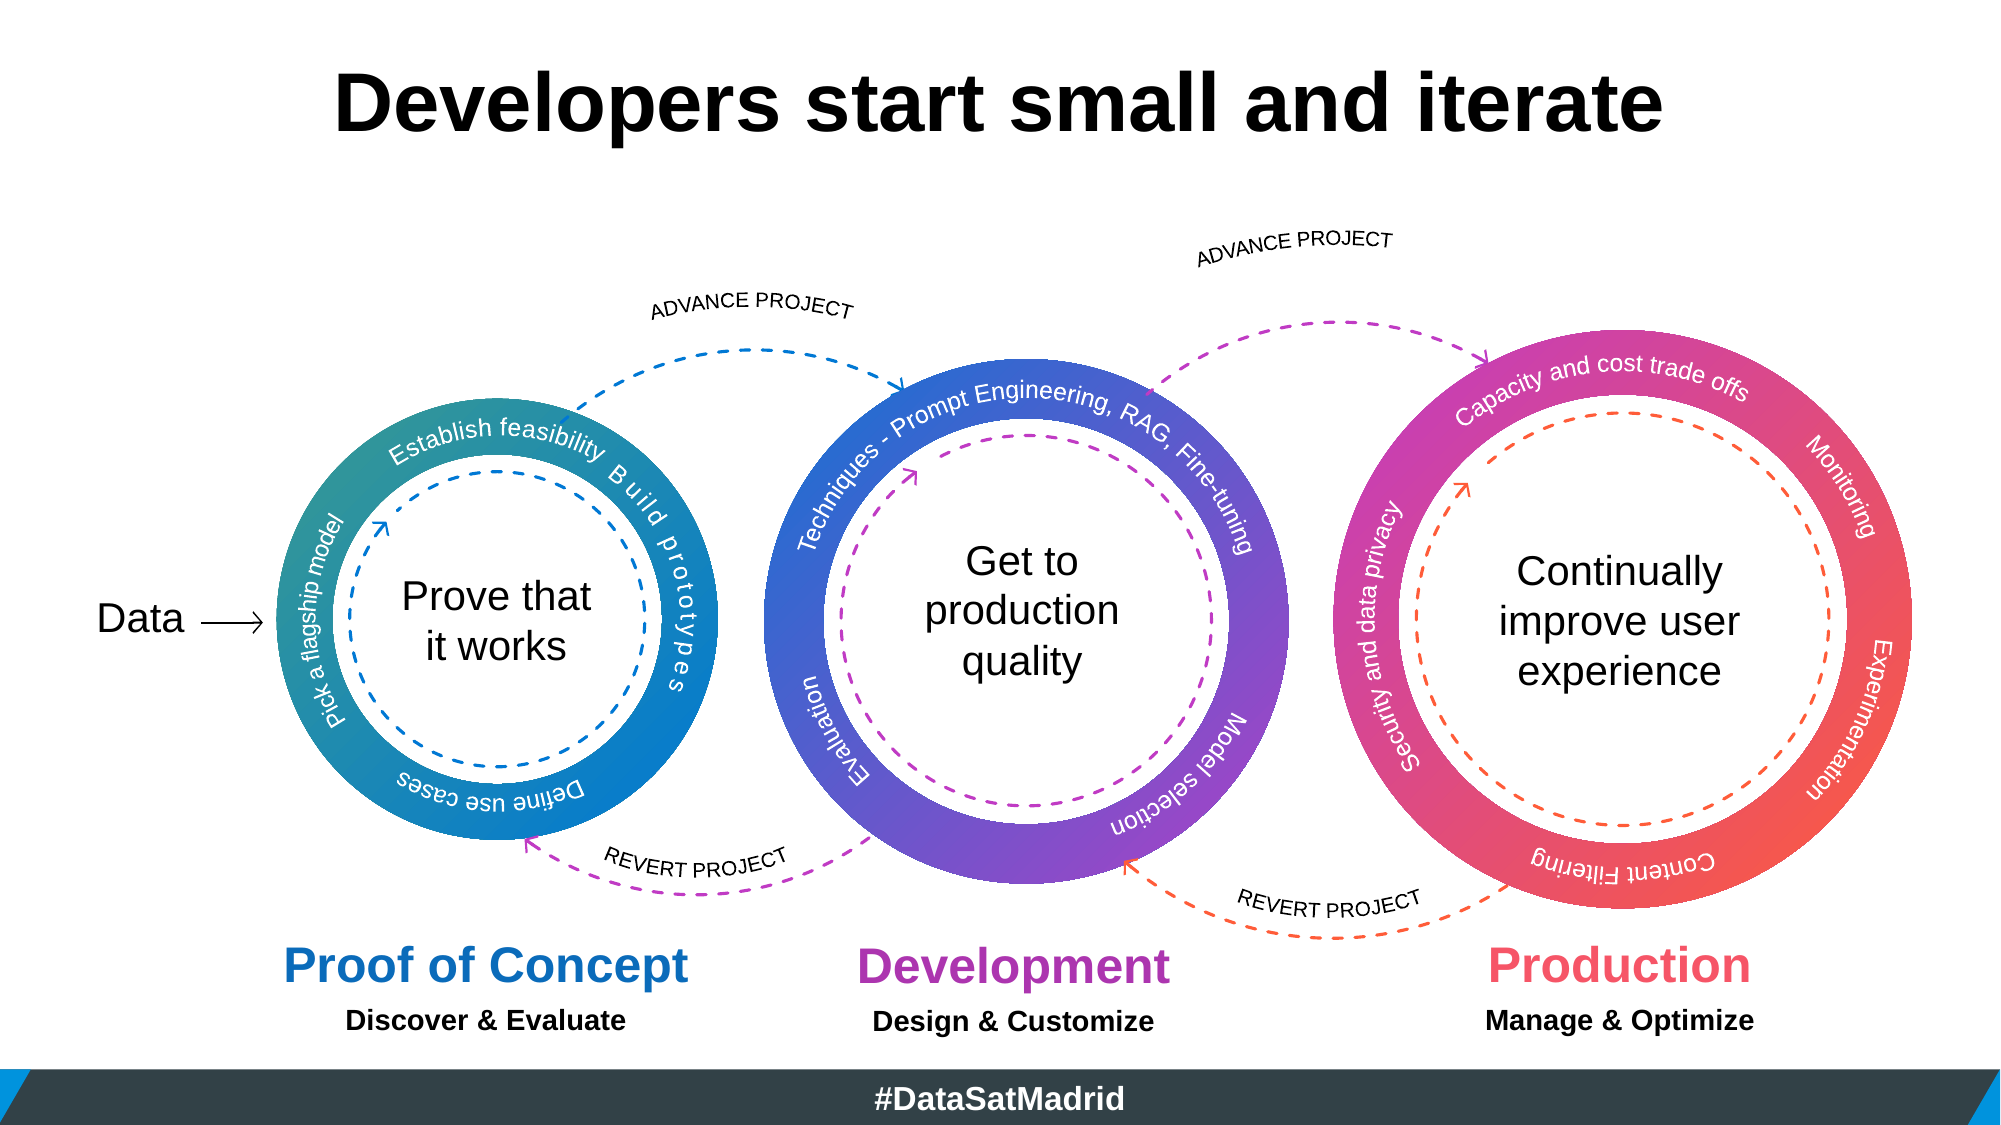

# Developers start small and iterate
ADVANCE PROJECT

Capacity and cost trade offs
Content Filtering
Monitoring               Experimentation
Security and data privacy

REVERT PROJECT
Production
Manage & Optimize
ADVANCE PROJECT

Model selection
 Techniques - Prompt Engineering, RAG, Fine-tuning
Evaluation

REVERT PROJECT
Development
Design & Customize

Establish feasibility
Define use cases
Pick a flagship model
           Build prototypes

Proof of Concept
Discover & Evaluate
Continually improve user experience
Get to production quality
Prove that it works
Data